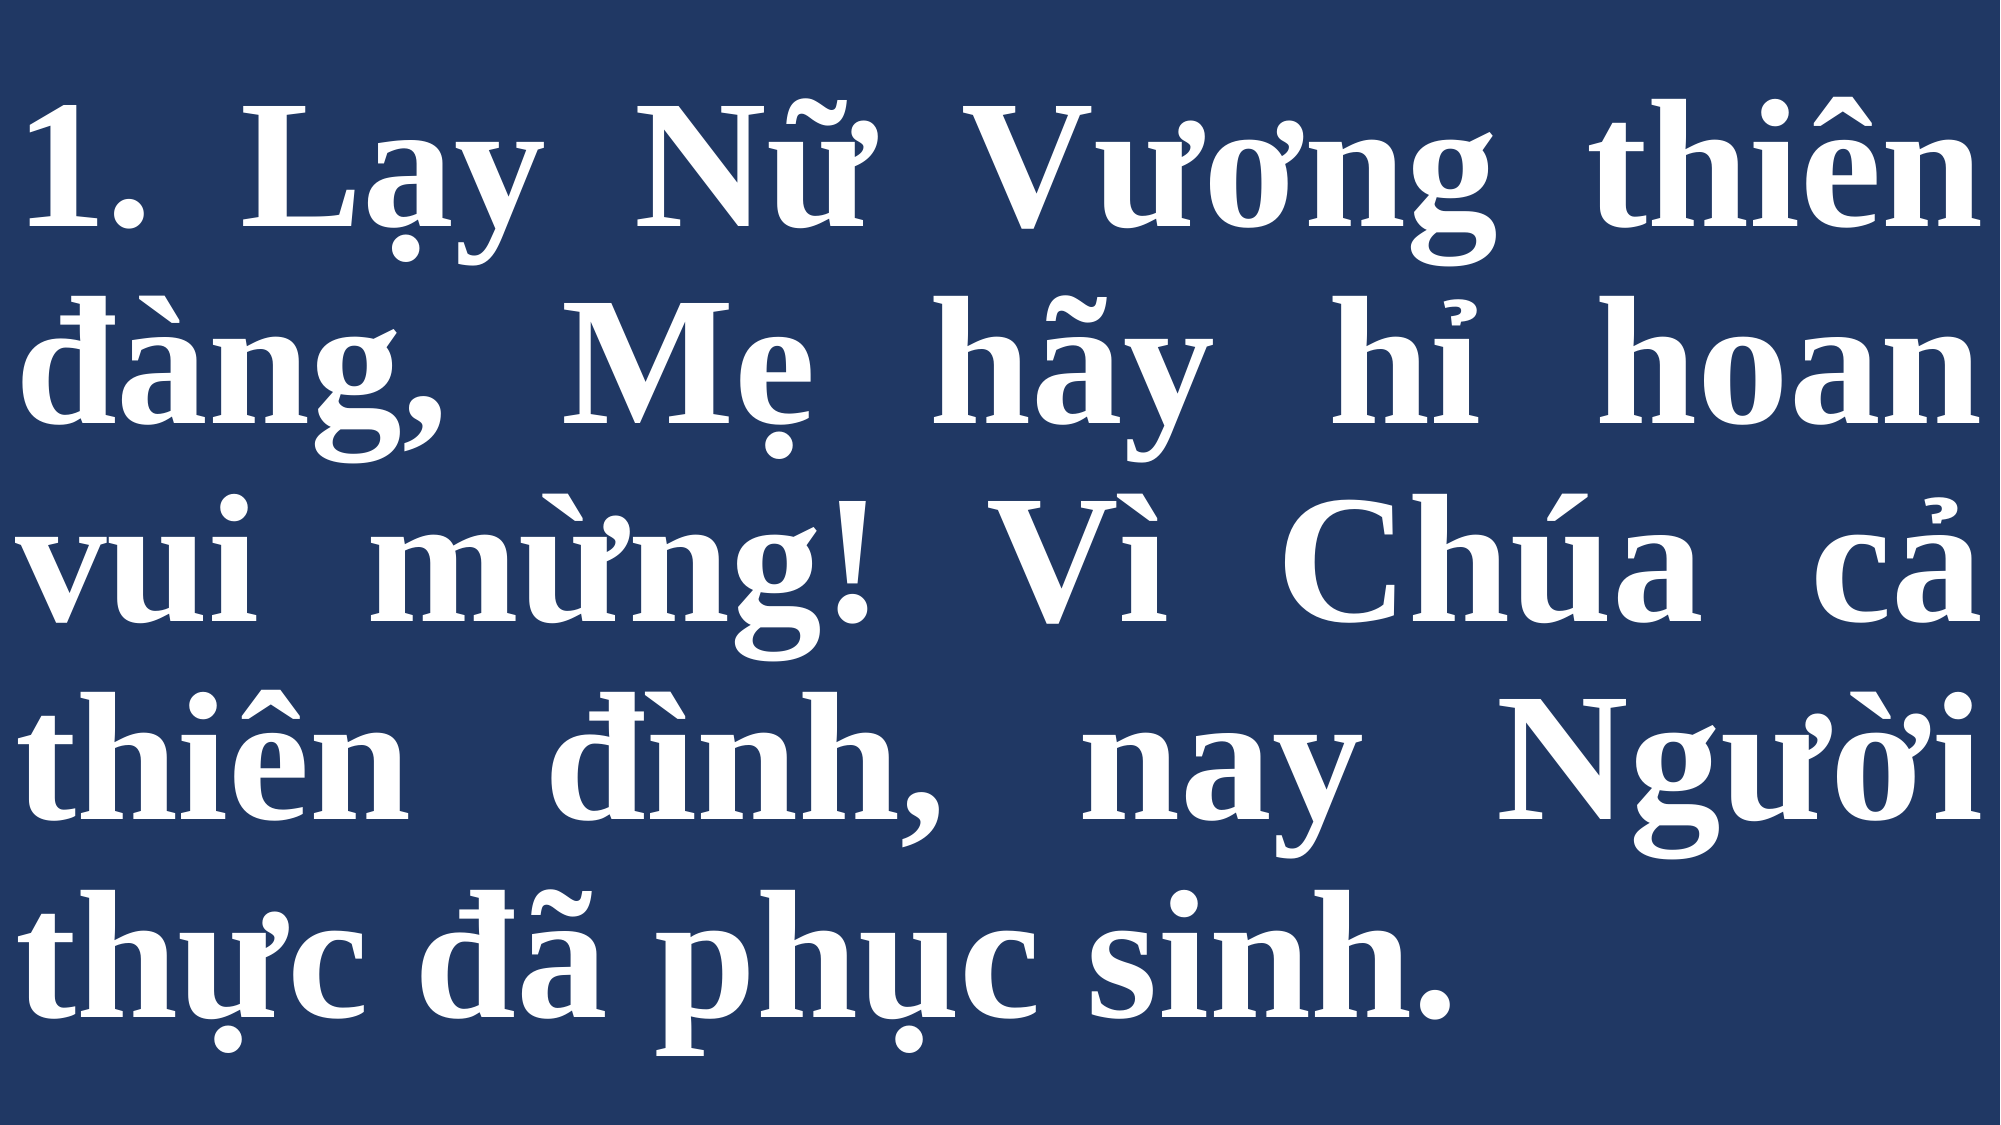

# 1. Lạy Nữ Vương thiên đàng, Mẹ hãy hỉ hoan vui mừng! Vì Chúa cả thiên đình, nay Người thực đã phục sinh.